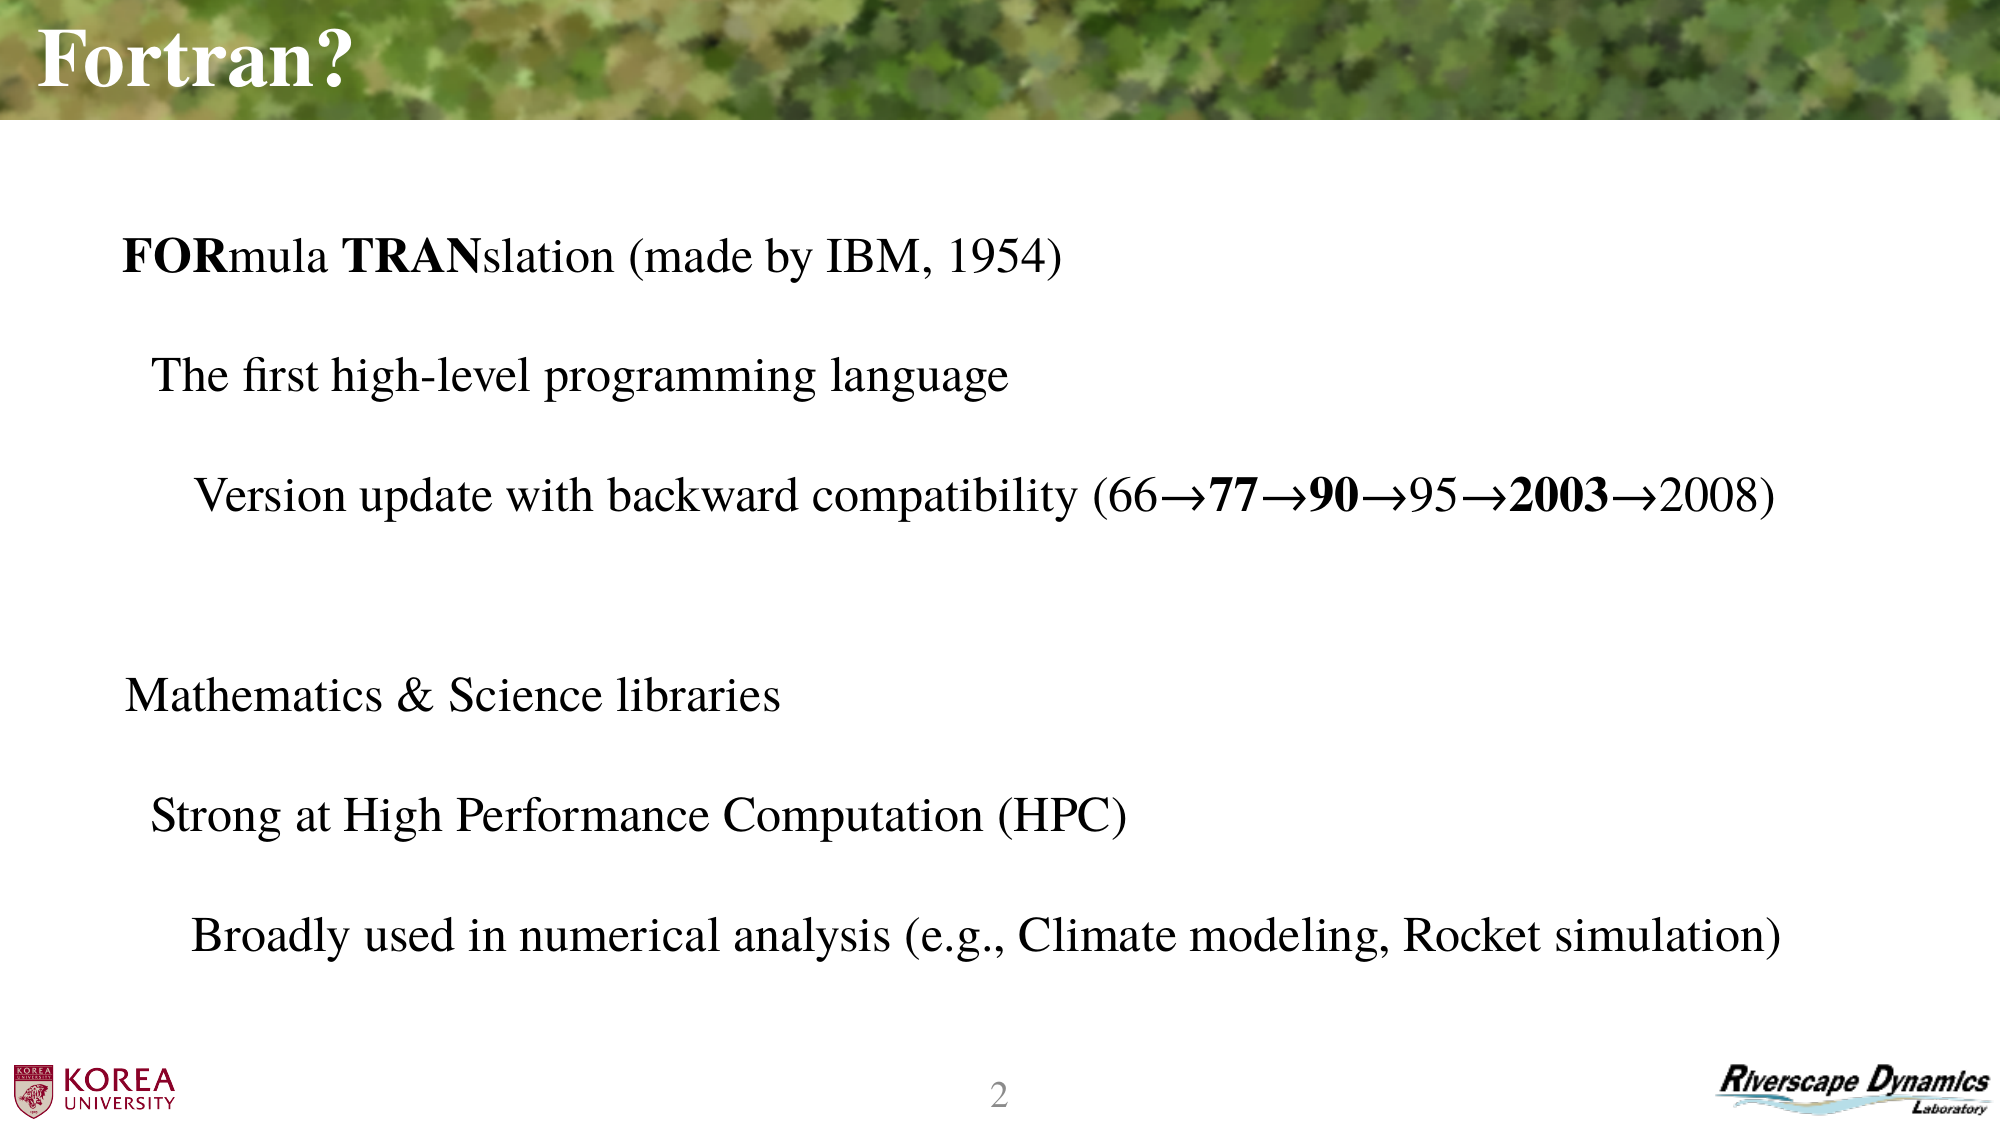

# Fortran?
FORmula TRANslation (made by IBM, 1954)
The first high-level programming language
Version update with backward compatibility (66→77→90→95→2003→2008)
Mathematics & Science libraries
Strong at High Performance Computation (HPC)
Broadly used in numerical analysis (e.g., Climate modeling, Rocket simulation)
2